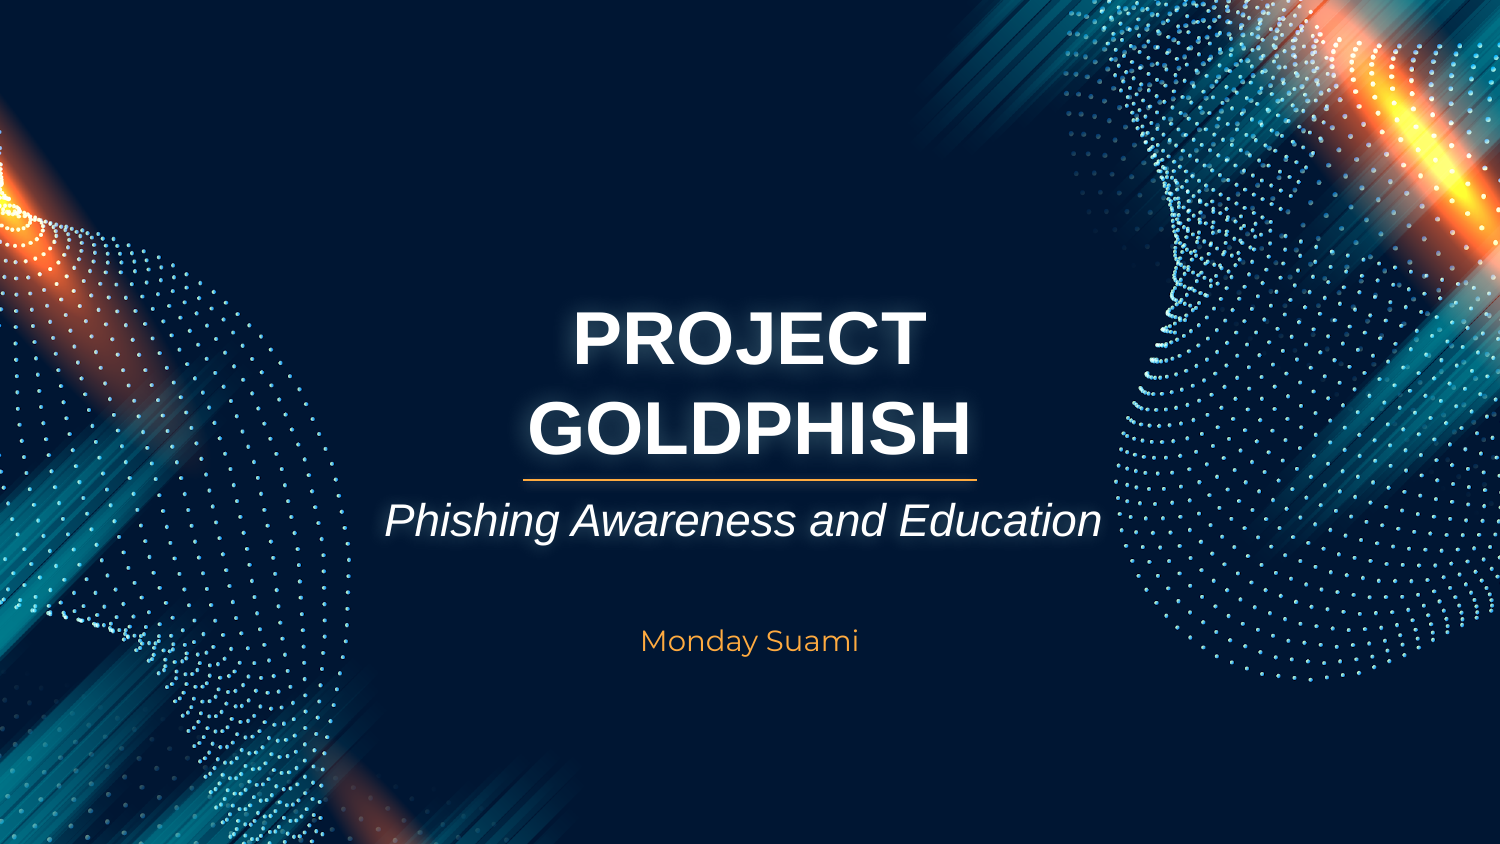

# PROJECT GOLDPHISH
Phishing Awareness and Education
Monday Suami